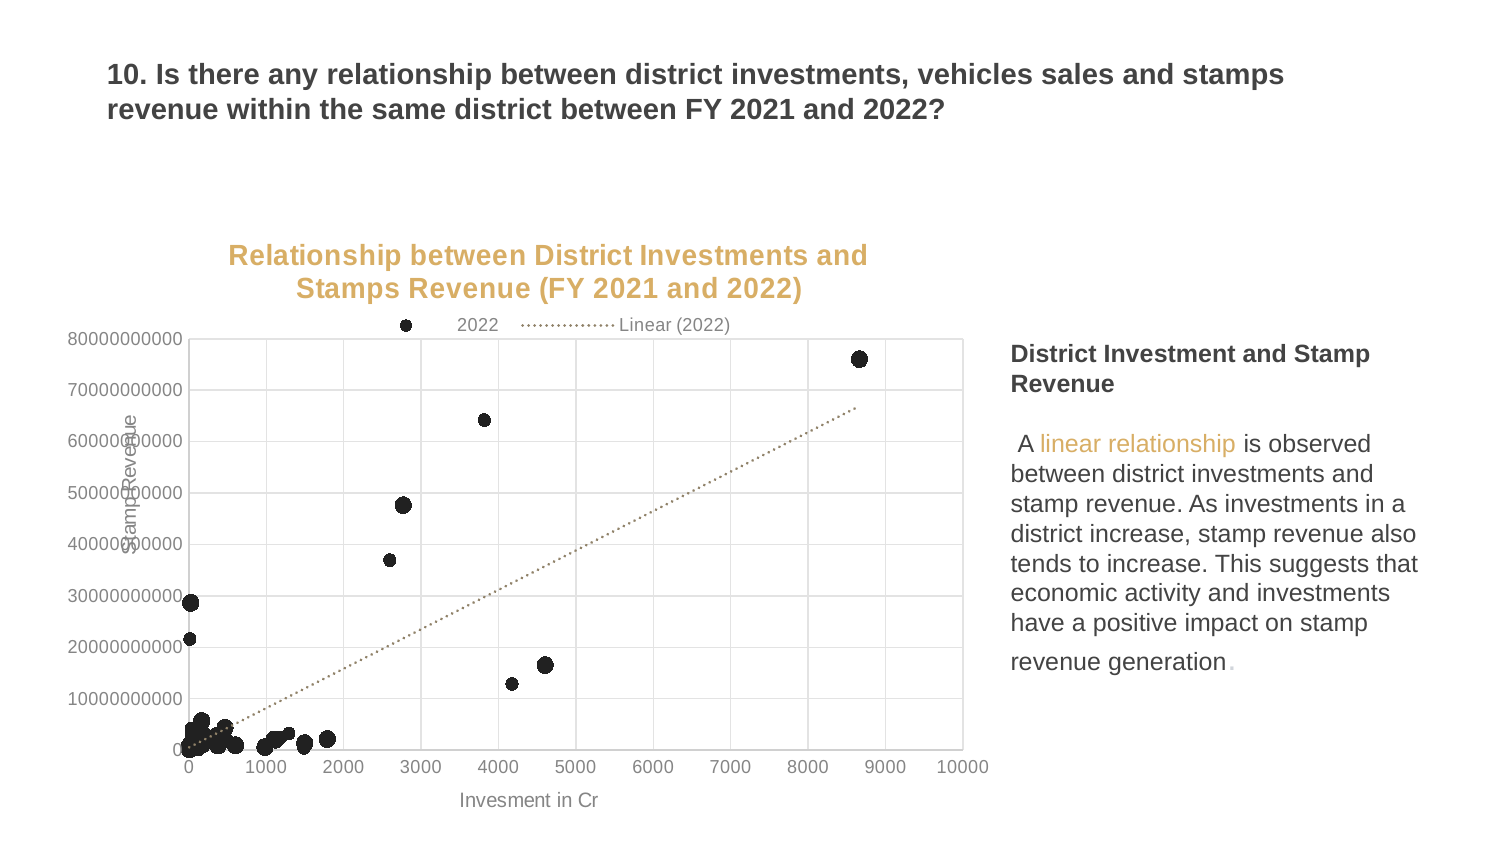

10. Is there any relationship between district investments, vehicles sales and stamps revenue within the same district between FY 2021 and 2022?

### Chart: Relationship between District Investments and Stamps Revenue (FY 2021 and 2022)

| Category |  |  |
|---|---|---|
District Investment and Stamp Revenue

 A linear relationship is observed between district investments and stamp revenue. As investments in a district increase, stamp revenue also tends to increase. This suggests that economic activity and investments have a positive impact on stamp revenue generation.